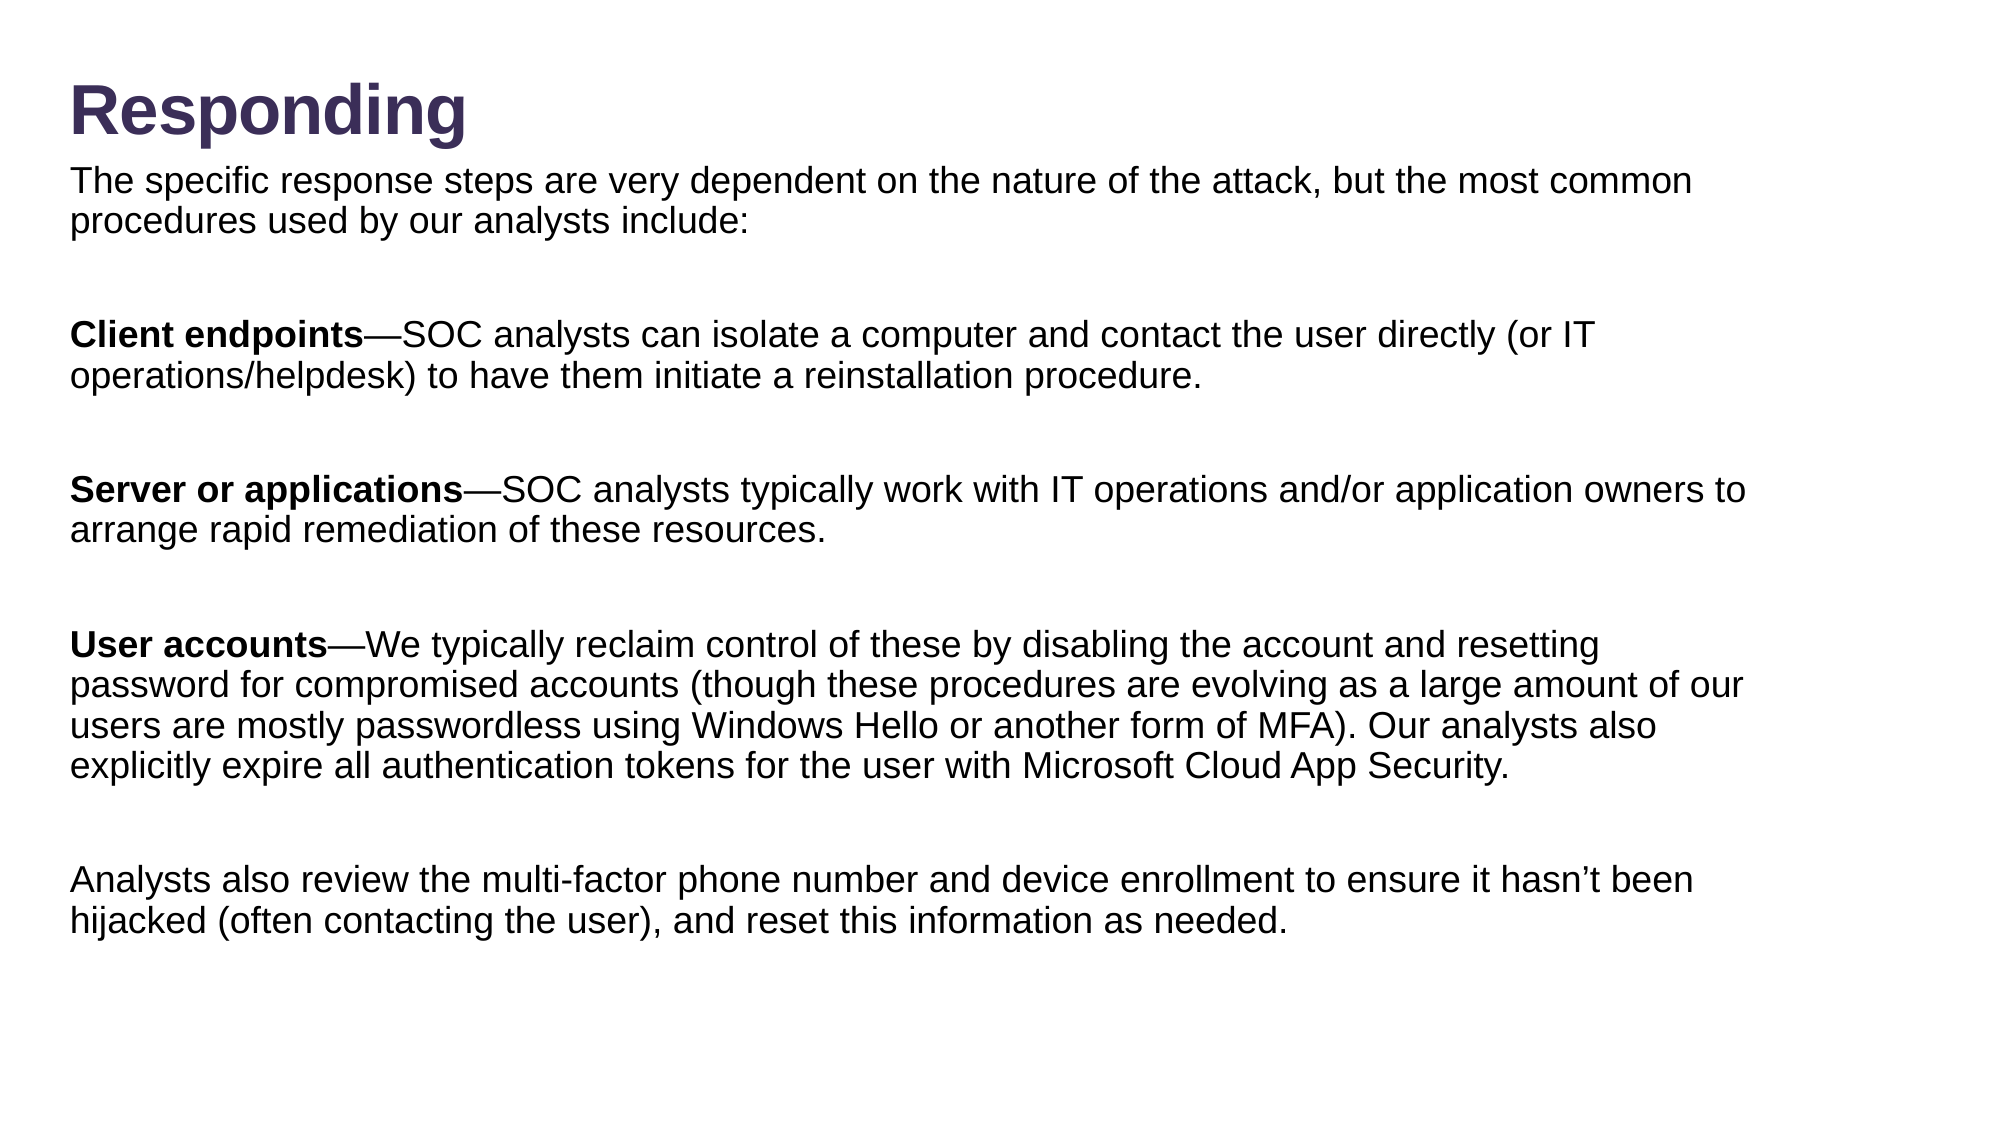

# Responding
The specific response steps are very dependent on the nature of the attack, but the most common procedures used by our analysts include:

Client endpoints—SOC analysts can isolate a computer and contact the user directly (or IT operations/helpdesk) to have them initiate a reinstallation procedure.

Server or applications—SOC analysts typically work with IT operations and/or application owners to arrange rapid remediation of these resources.

User accounts—We typically reclaim control of these by disabling the account and resetting password for compromised accounts (though these procedures are evolving as a large amount of our users are mostly passwordless using Windows Hello or another form of MFA). Our analysts also explicitly expire all authentication tokens for the user with Microsoft Cloud App Security.

Analysts also review the multi-factor phone number and device enrollment to ensure it hasn’t been hijacked (often contacting the user), and reset this information as needed.